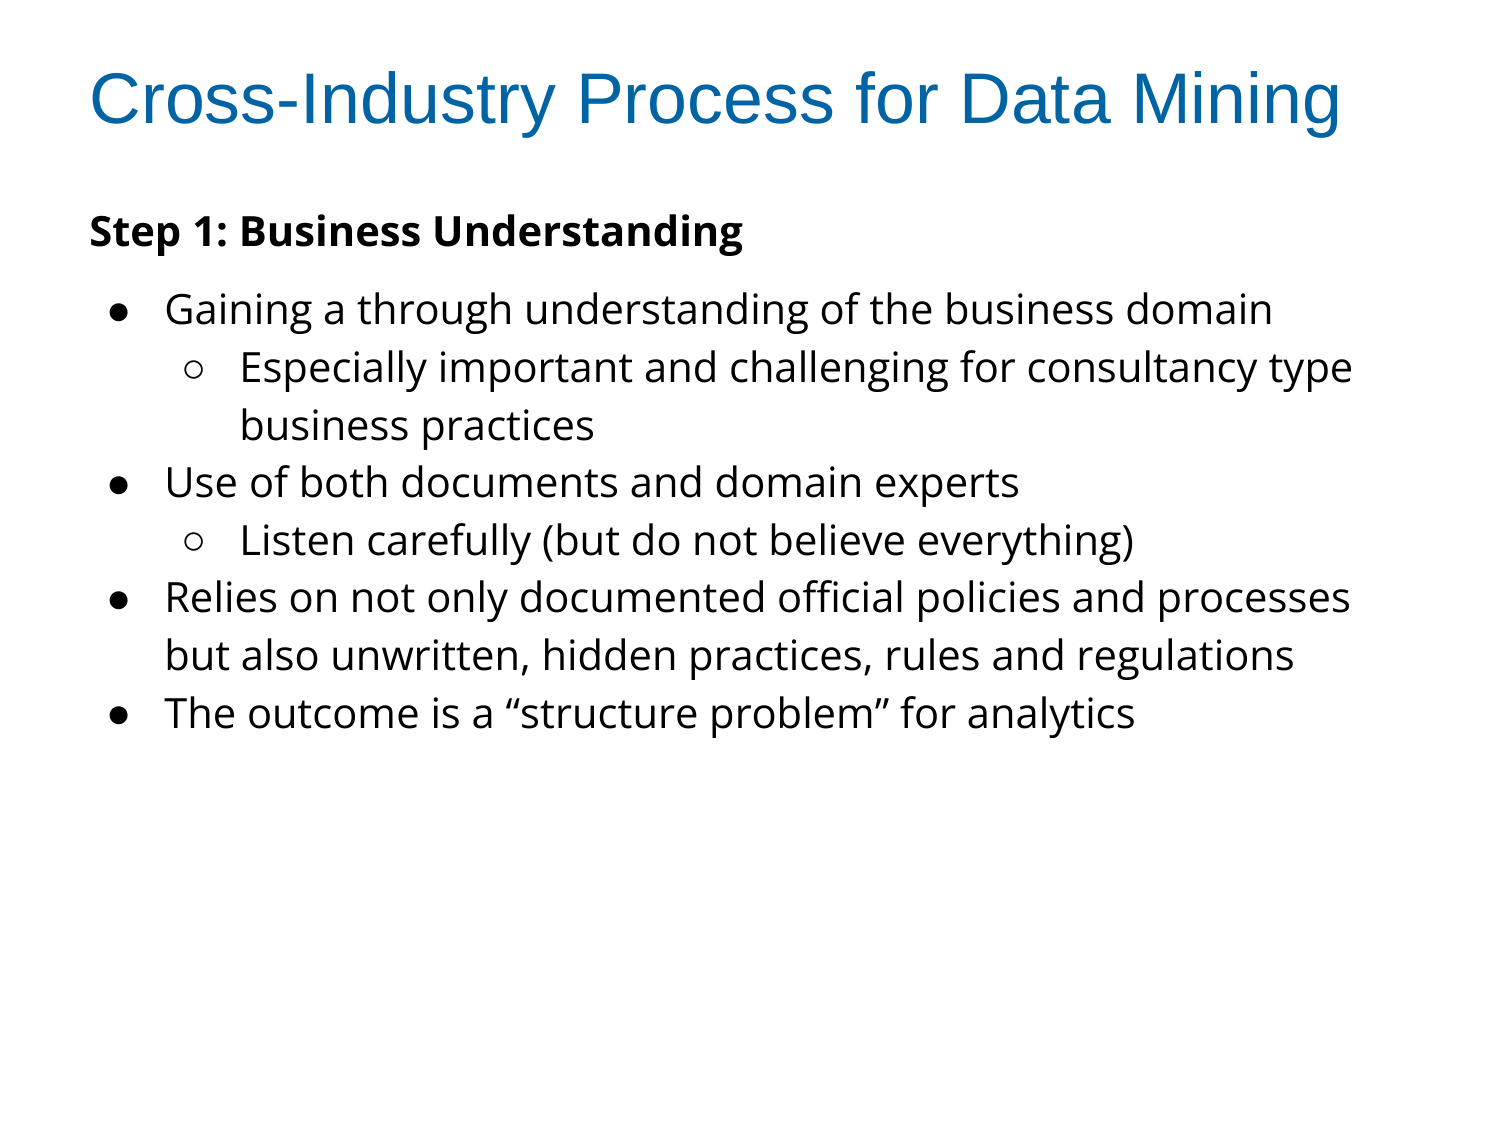

# Cross-Industry Process for Data Mining
Step 1: Business Understanding
Gaining a through understanding of the business domain
Especially important and challenging for consultancy type business practices
Use of both documents and domain experts
Listen carefully (but do not believe everything)
Relies on not only documented official policies and processes but also unwritten, hidden practices, rules and regulations
The outcome is a “structure problem” for analytics